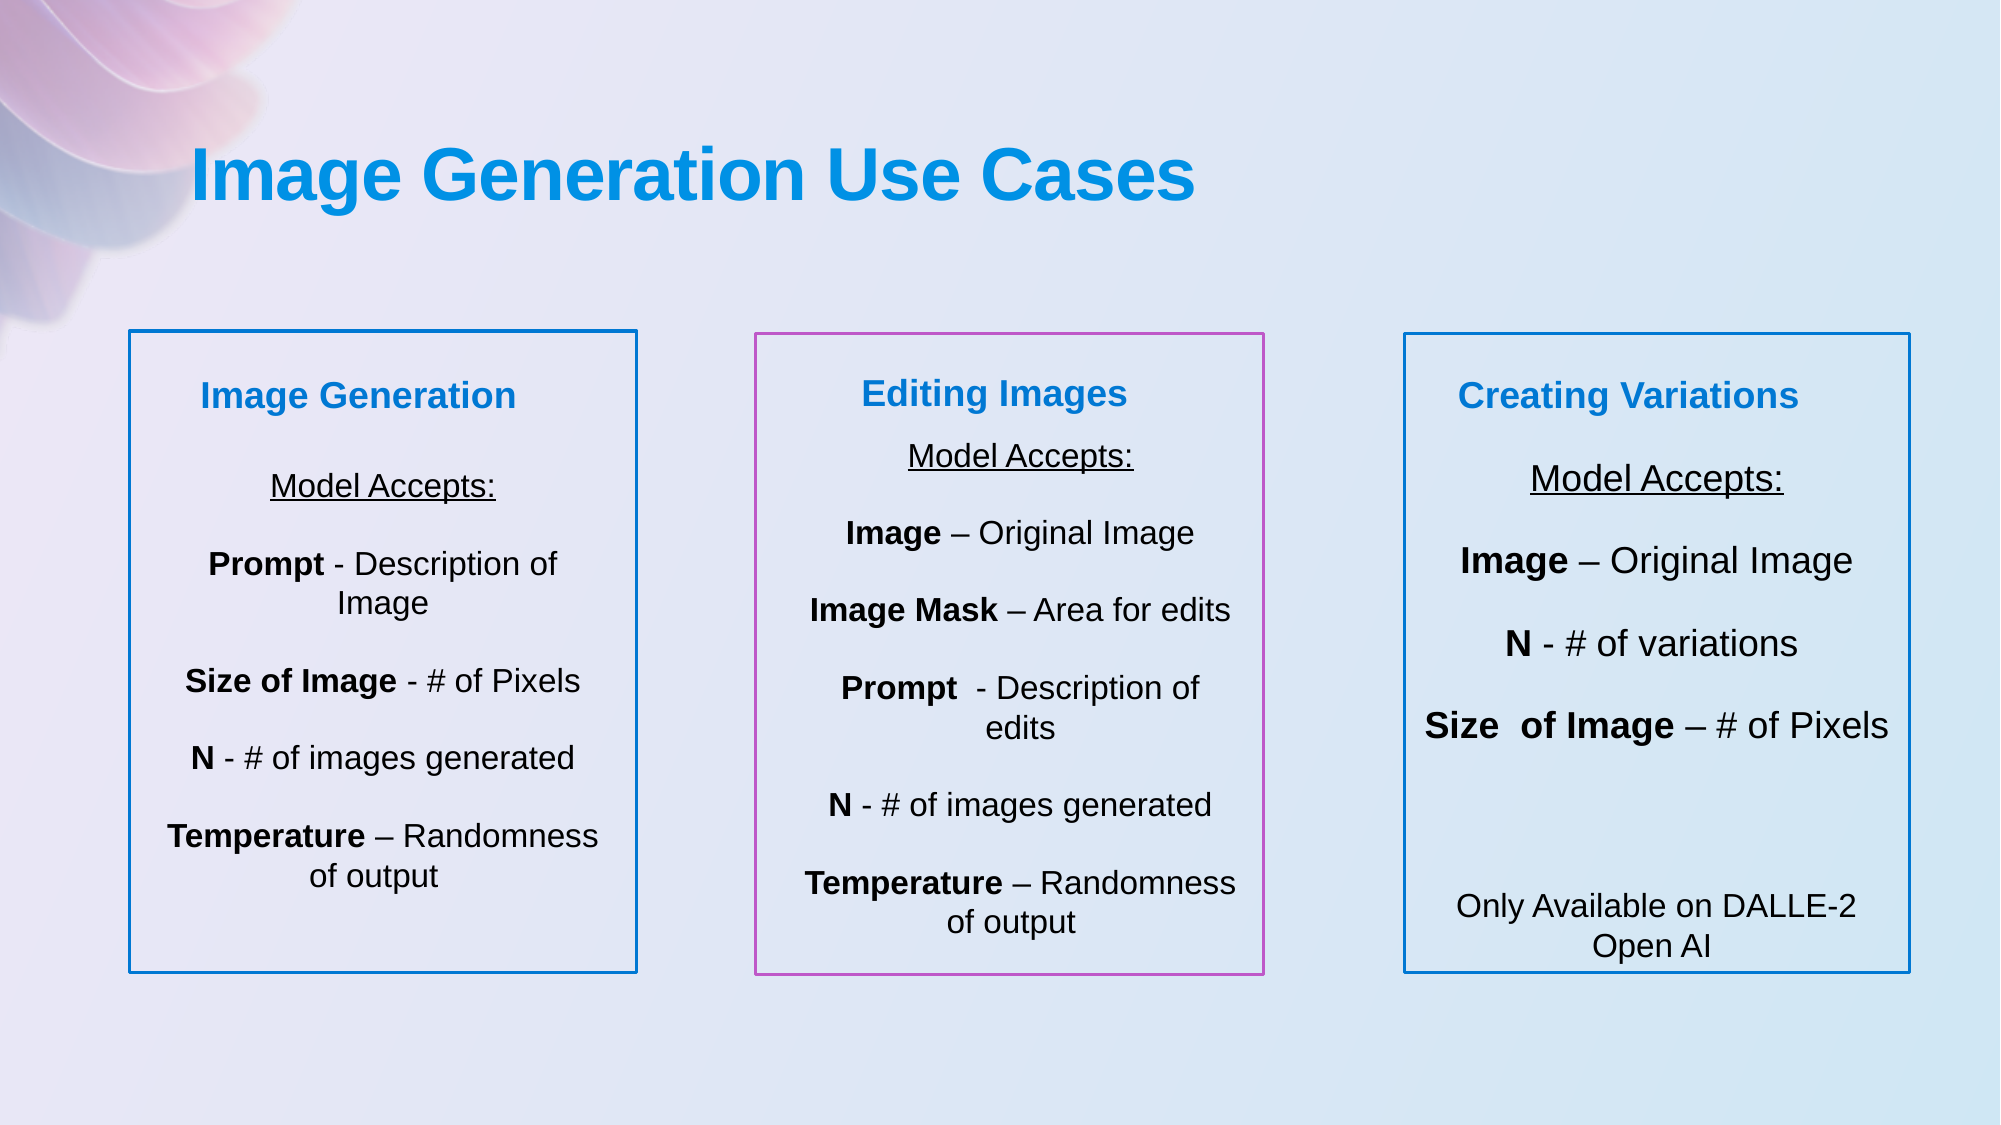

Image Generation Use Cases

Editing Images
Image Generation
Creating Variations
Model Accepts:
Image – Original Image
Image Mask – Area for edits
Prompt  - Description of edits
N - # of images generated
Temperature – Randomness of output

Model Accepts:
Image – Original Image
N - # of variations
Size  of Image – # of Pixels
Model Accepts:
Prompt - Description of Image
Size of Image - # of Pixels
N - # of images generated
Temperature – Randomness of output

Only Available on DALLE-2 Open AI